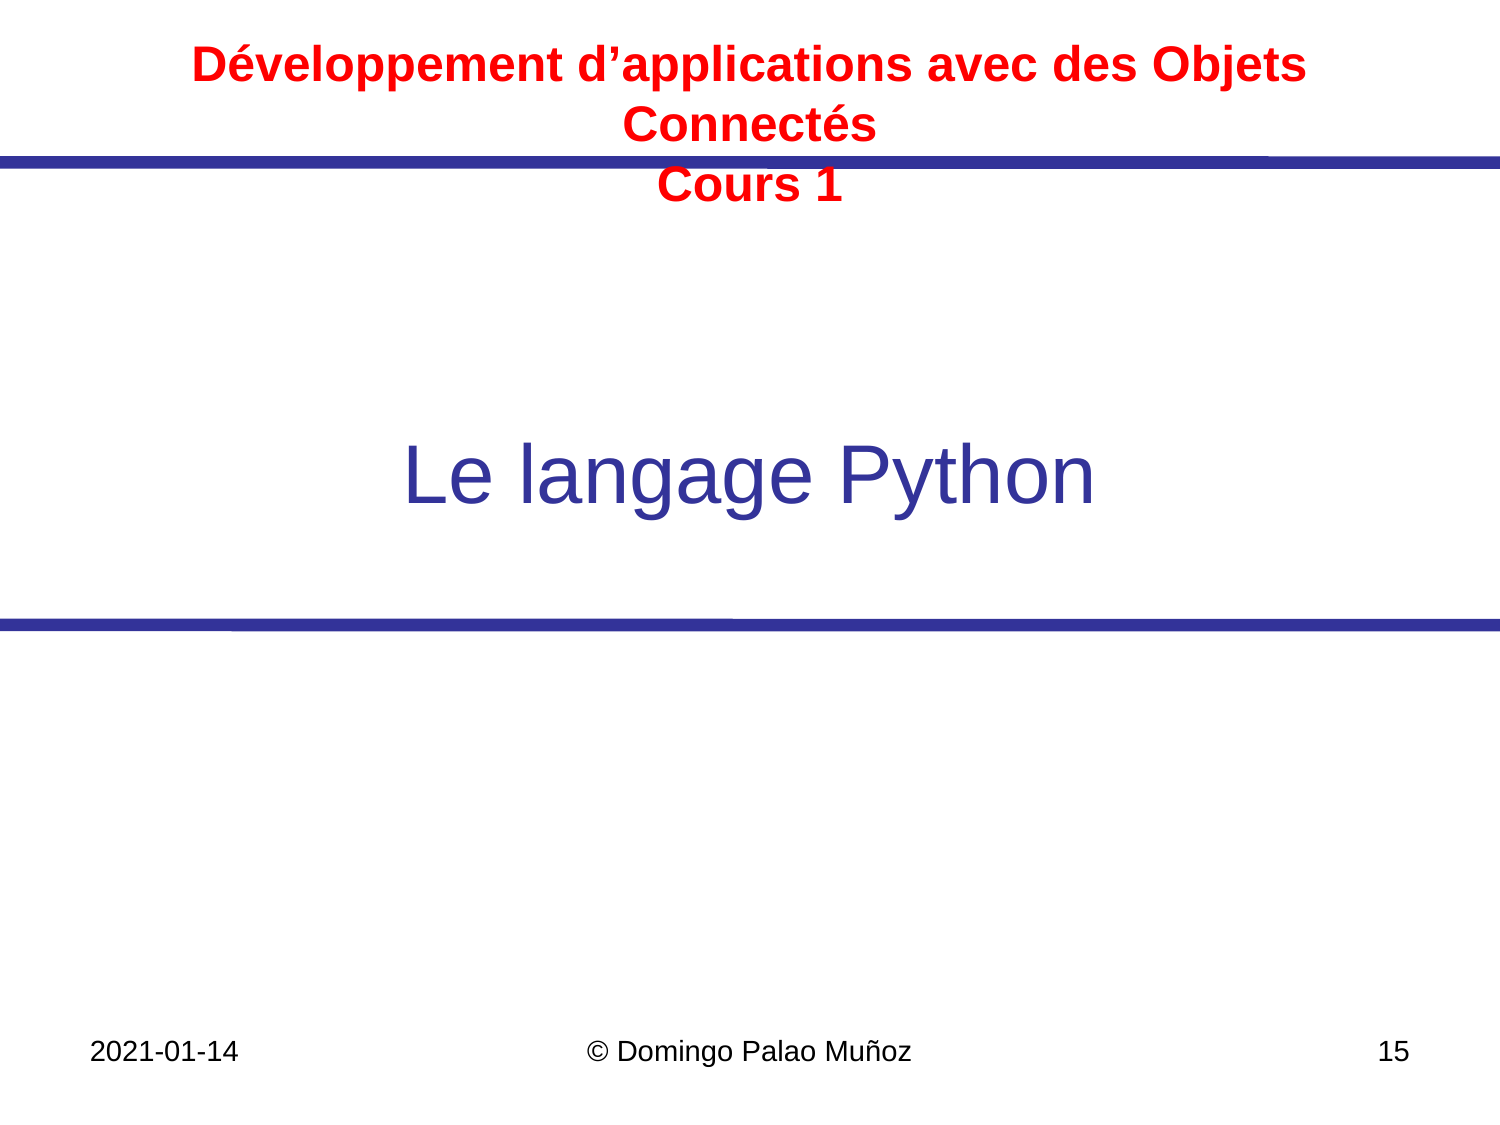

Le langage Python

2021-01-14
© Domingo Palao Muñoz
15